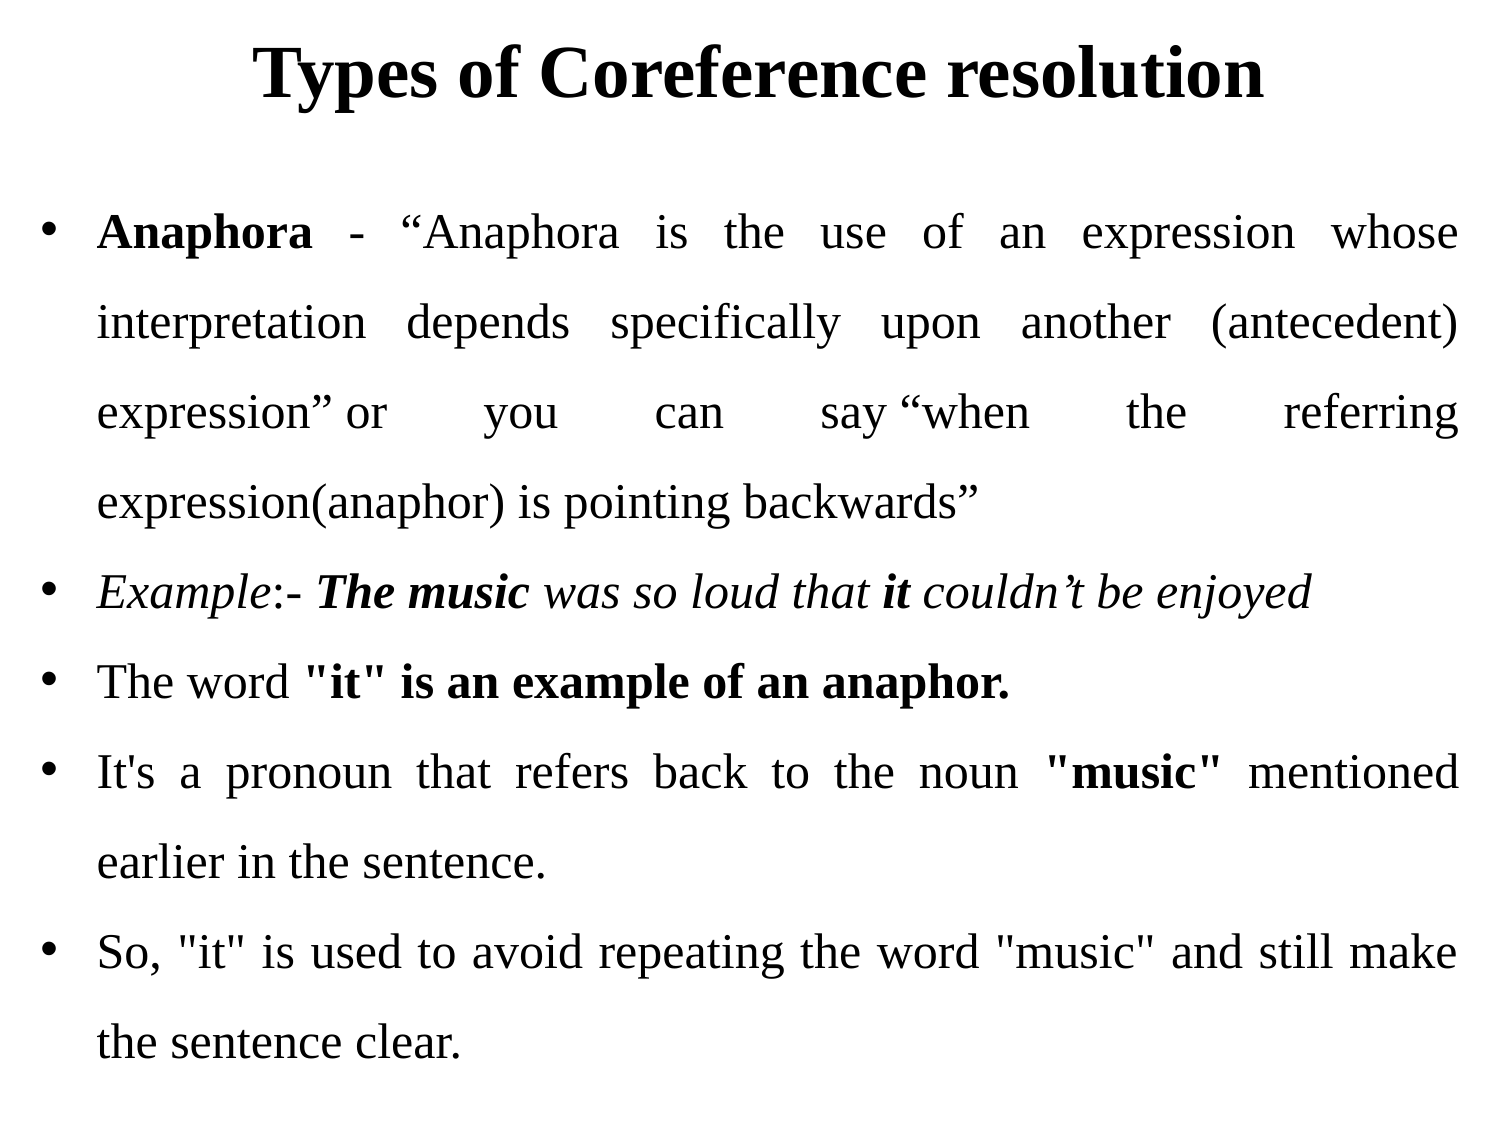

# Types of Coreference resolution
Anaphora - “Anaphora is the use of an expression whose interpretation depends specifically upon another (antecedent) expression” or you can say “when the referring expression(anaphor) is pointing backwards”
Example:- The music was so loud that it couldn’t be enjoyed
The word "it" is an example of an anaphor.
It's a pronoun that refers back to the noun "music" mentioned earlier in the sentence.
So, "it" is used to avoid repeating the word "music" and still make the sentence clear.